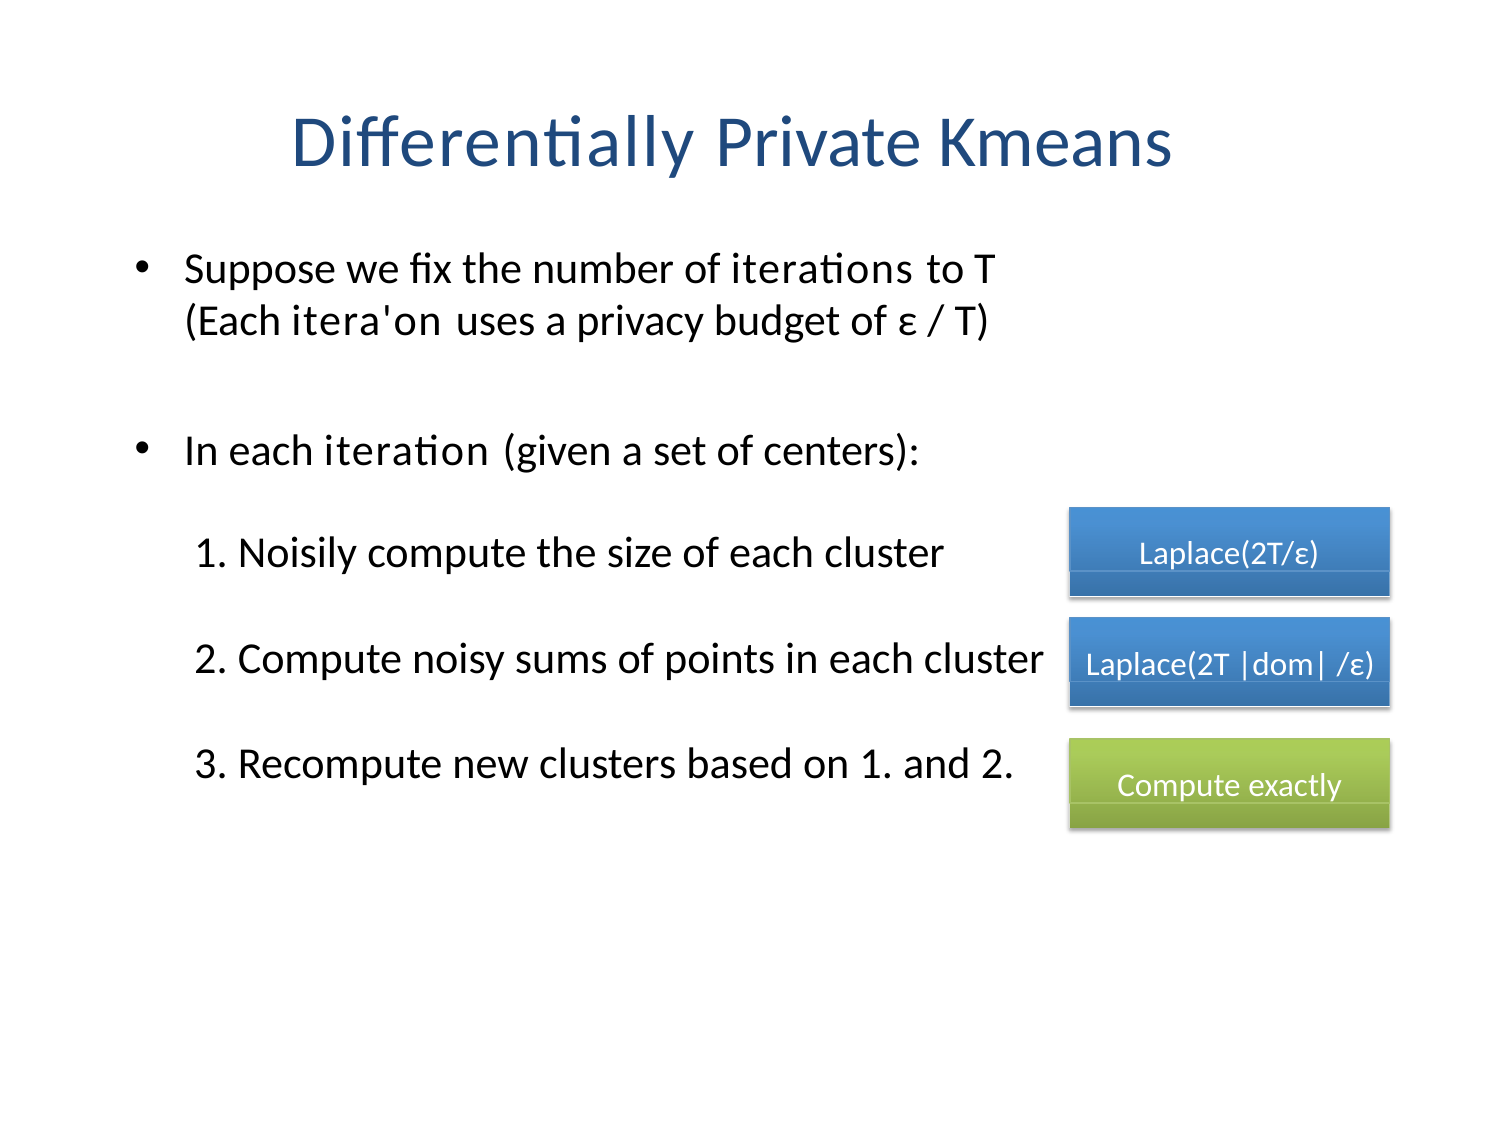

# Diﬀerentially Private Kmeans
Suppose we ﬁx the number of iterations to T  (Each itera'on uses a privacy budget of ε / T)

In each iteration (given a set of centers):

Laplace(2T/ε)

1. Noisily compute the size of each cluster

Laplace(2T |dom| /ε)

2. Compute noisy sums of points in each cluster
3. Recompute new clusters based on 1. and 2.

Compute exactly